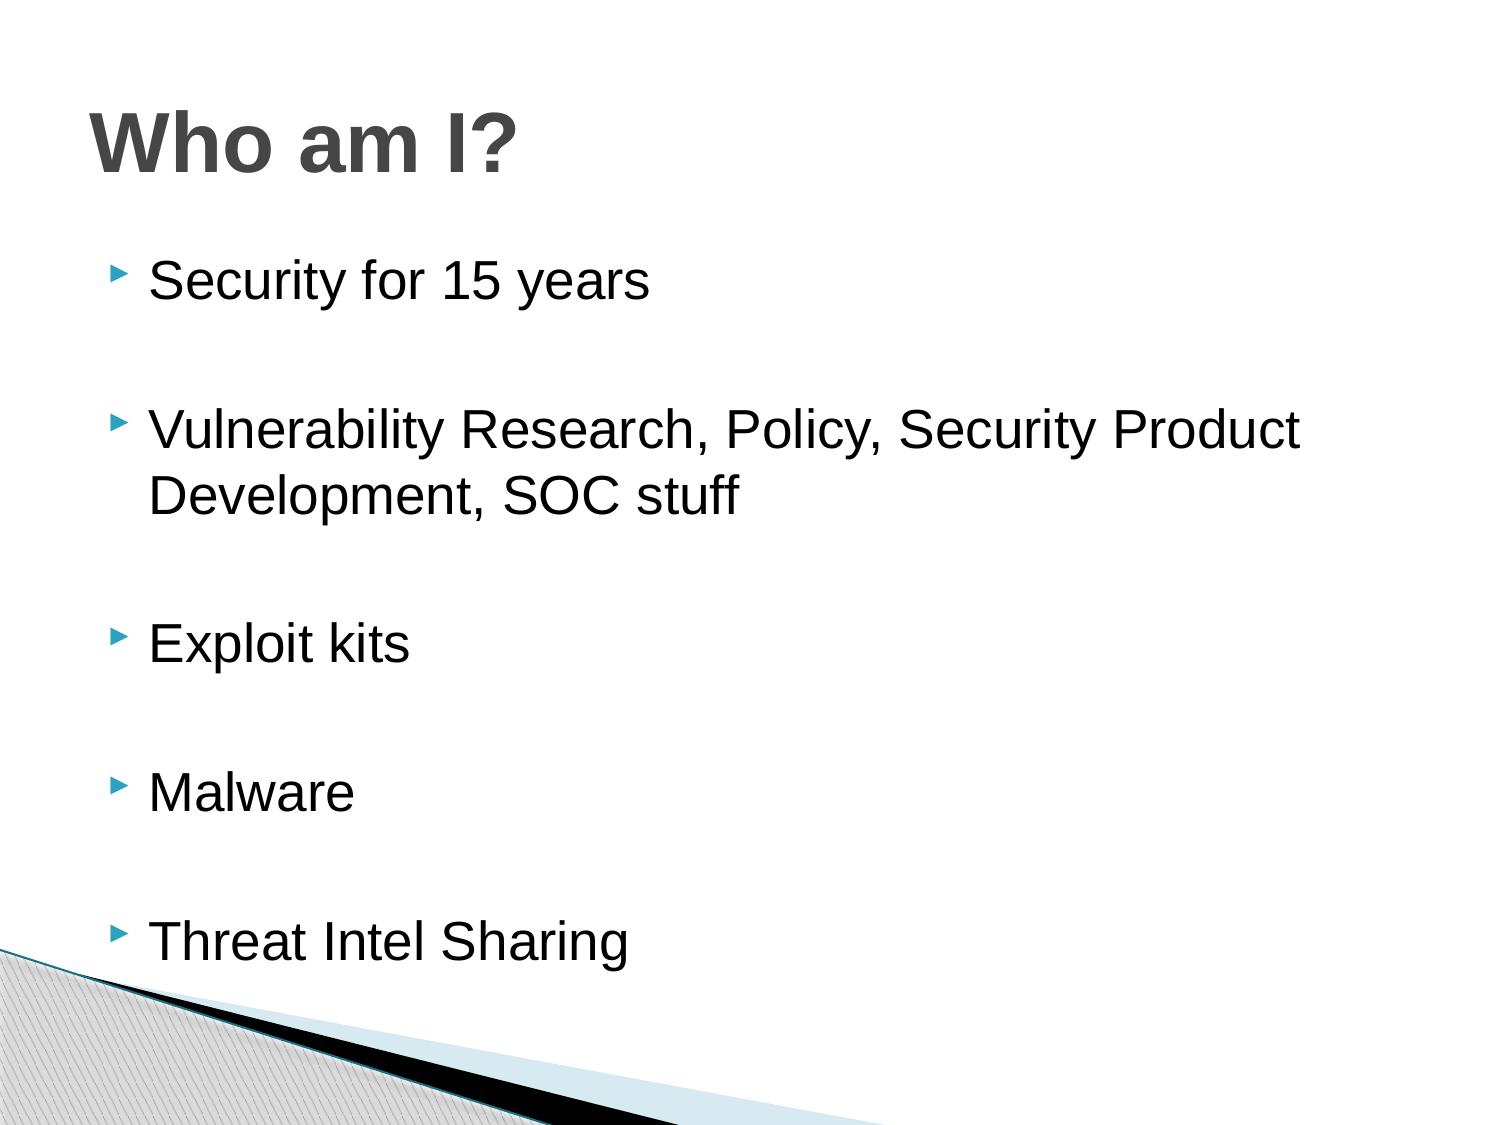

# Who am I?
Security for 15 years

Vulnerability Research, Policy, Security Product Development, SOC stuff

Exploit kits

Malware

Threat Intel Sharing